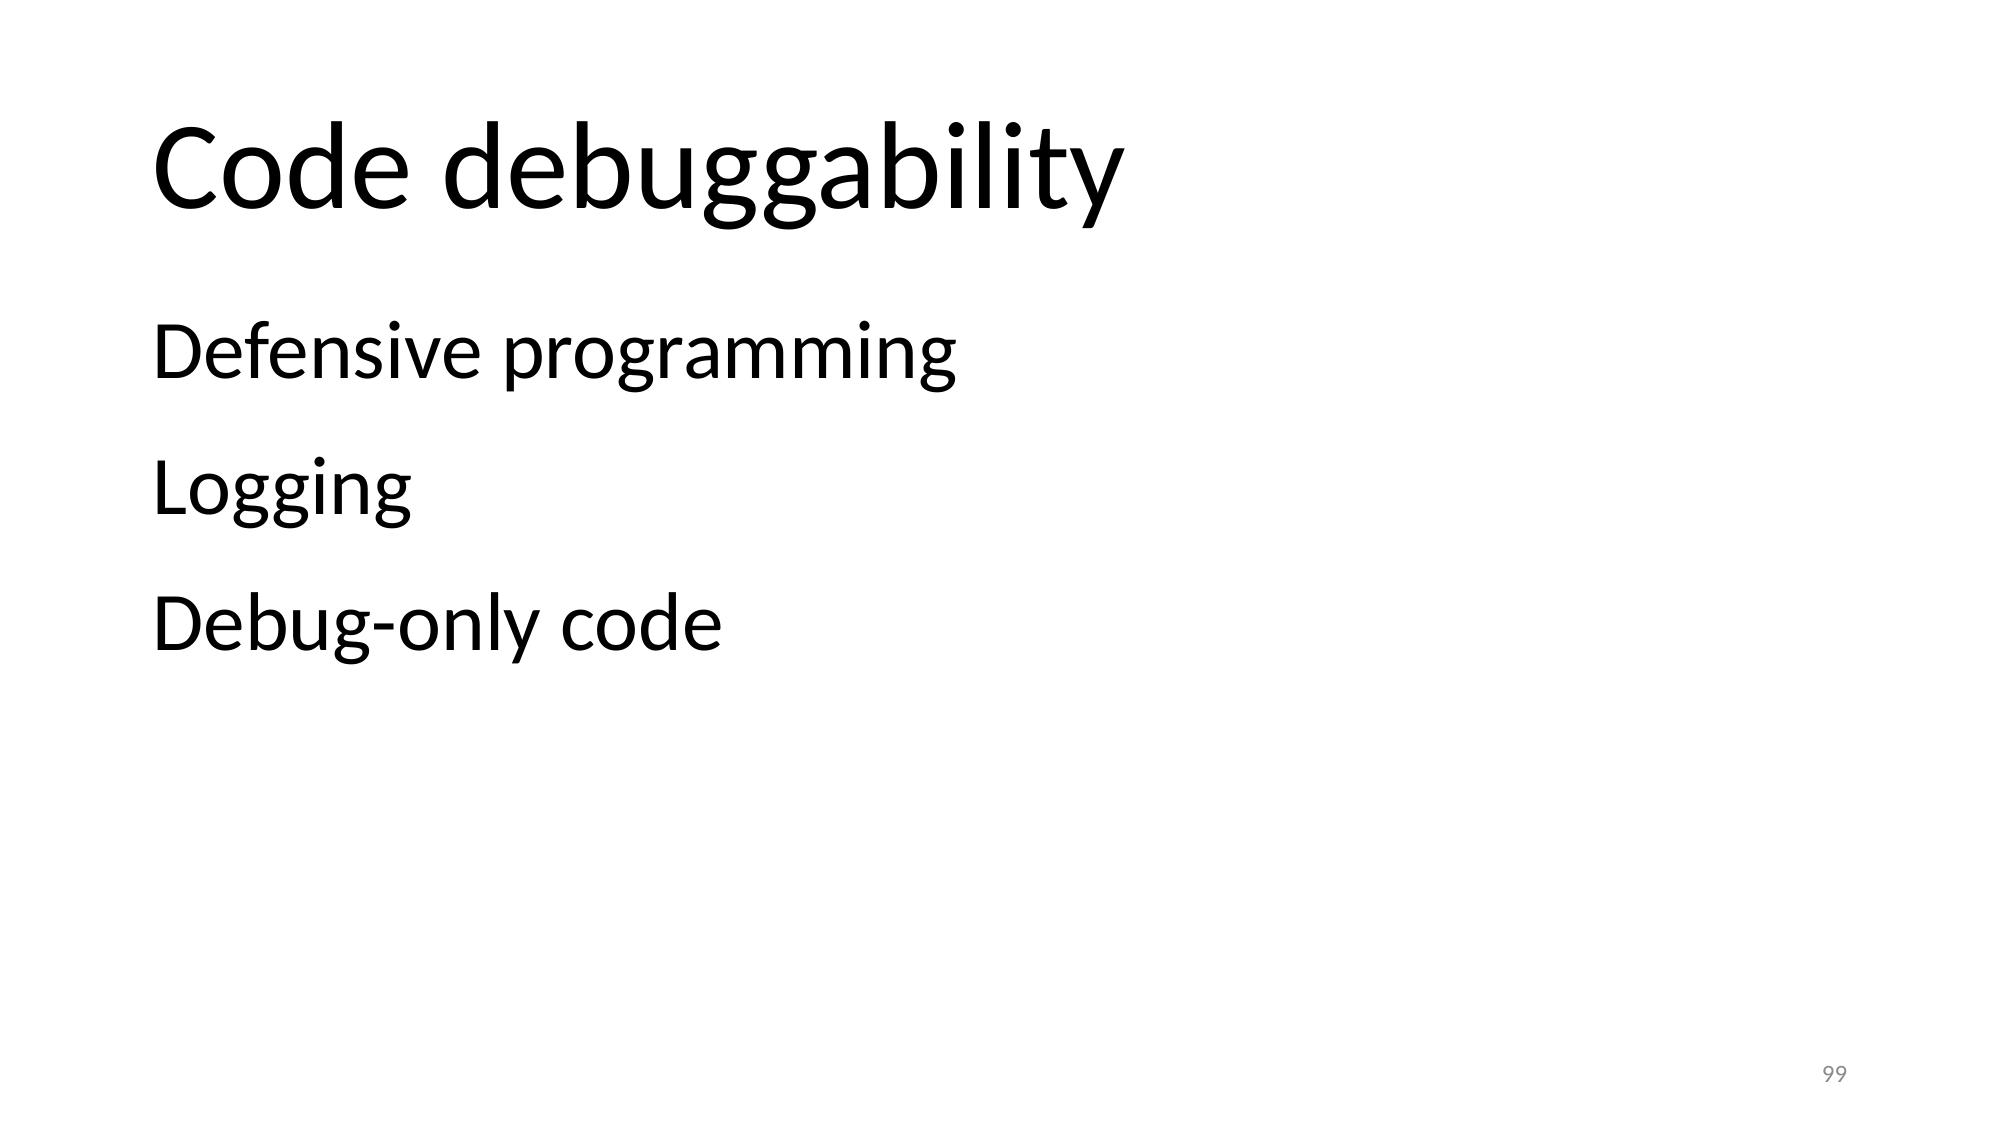

# Code debuggability
Defensive programming
Logging
Debug-only code
99